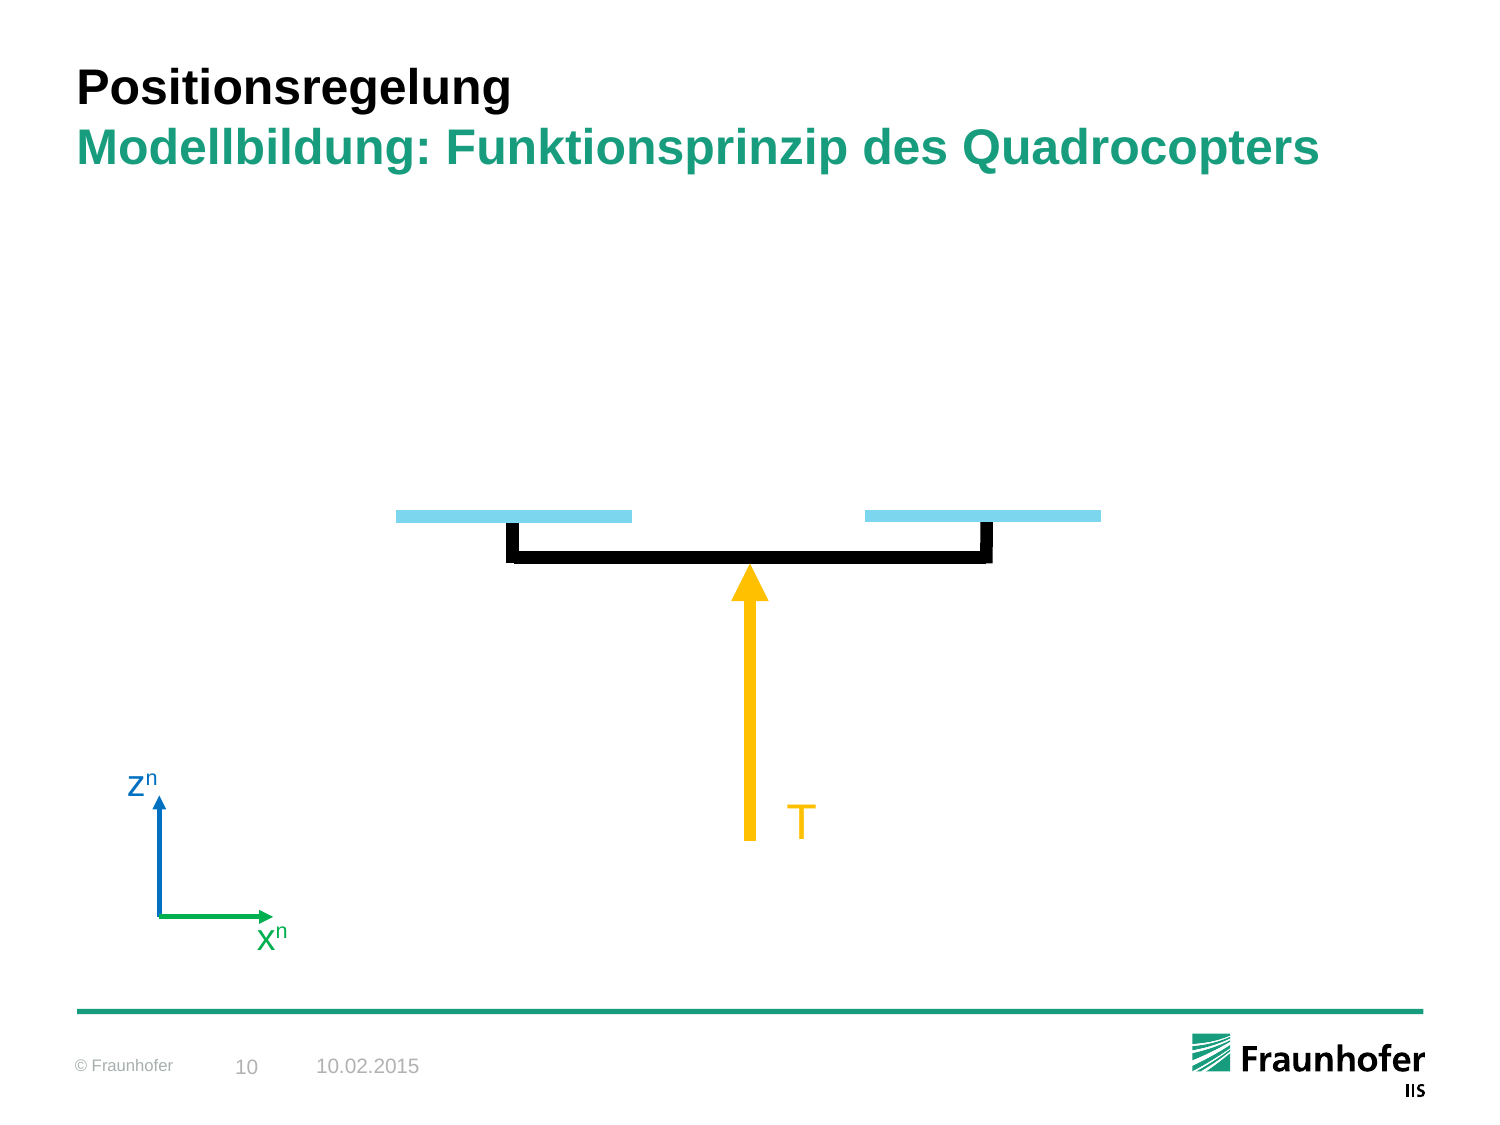

# Positionsregelung Modellbildung: Funktionsprinzip des Quadrocopters
T
zn
xn
10.02.2015
10